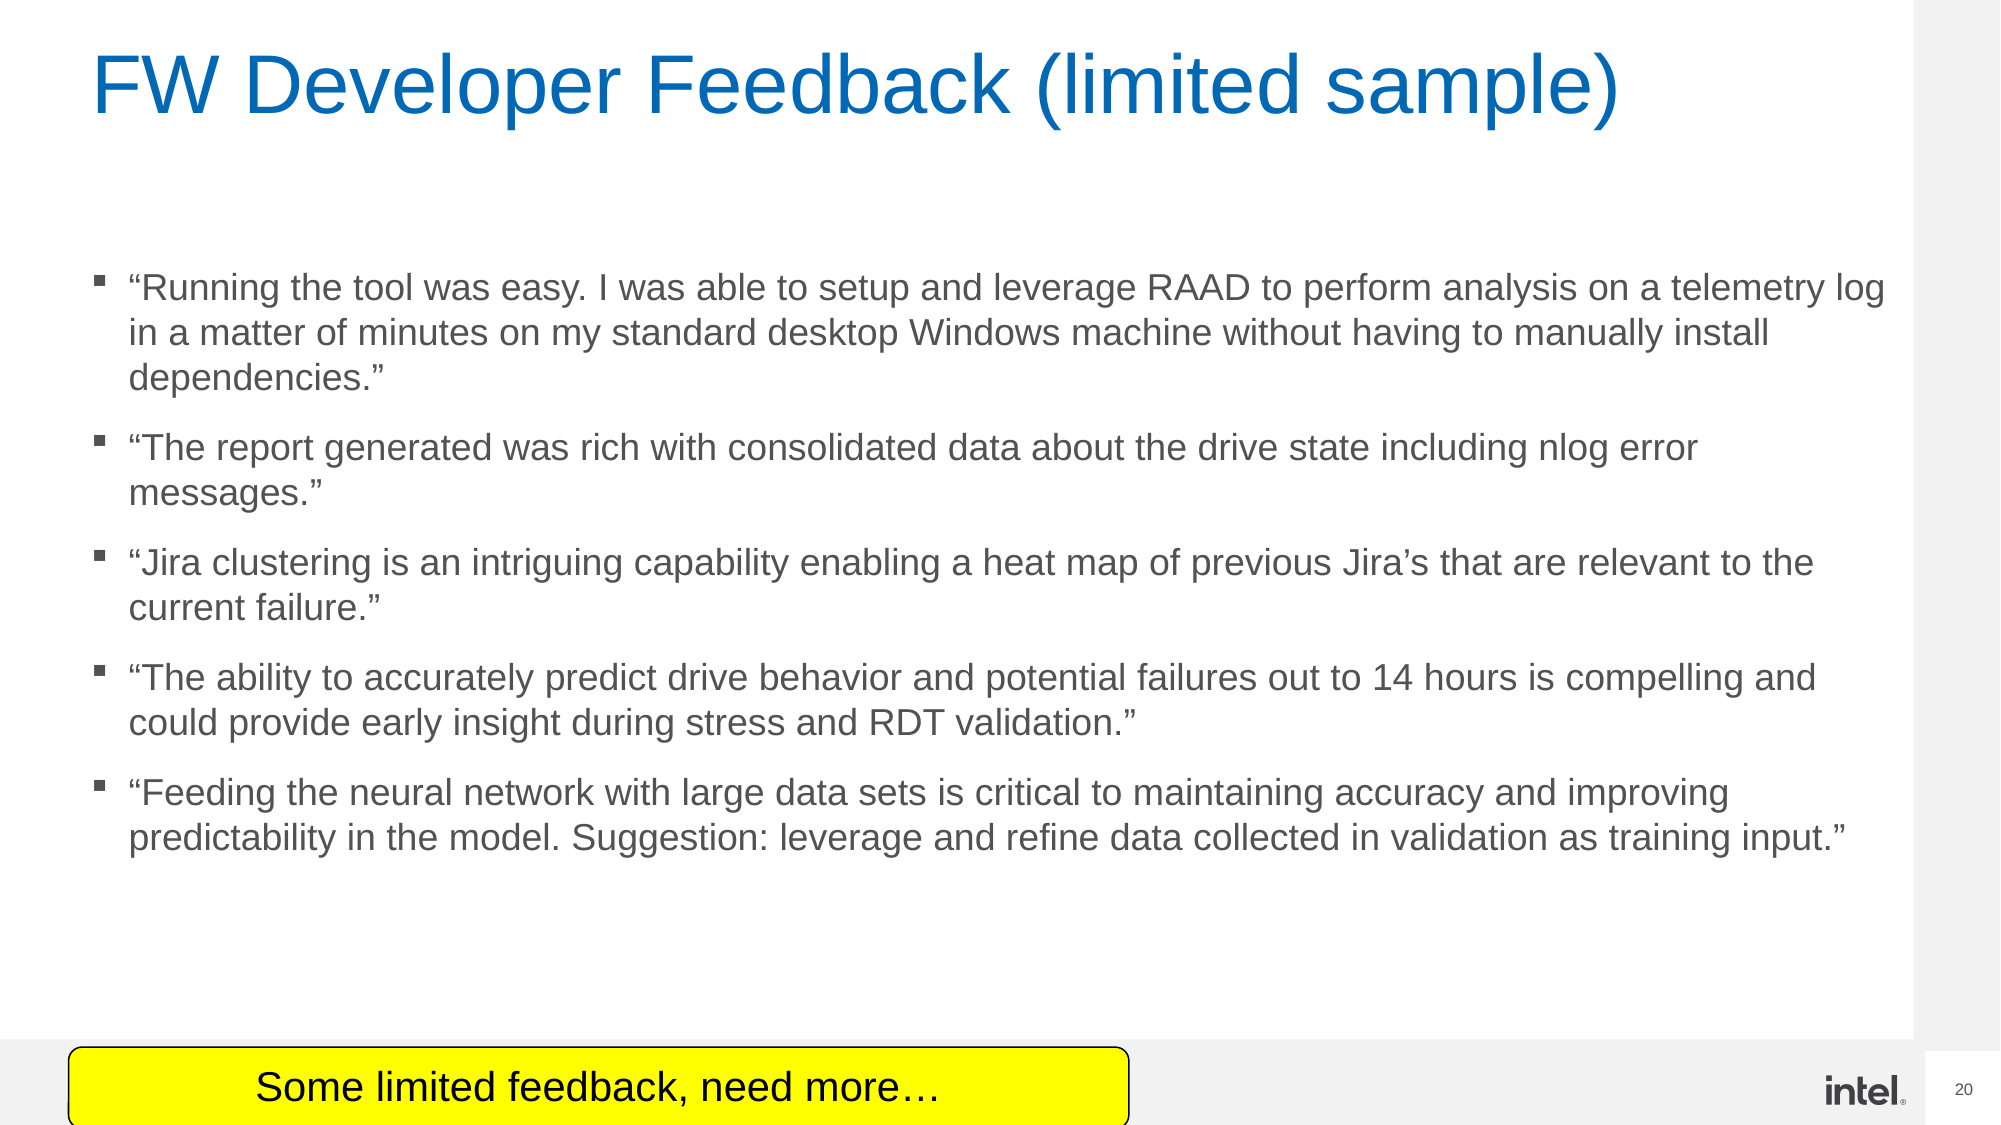

# FW Developer Feedback (limited sample)
“Running the tool was easy. I was able to setup and leverage RAAD to perform analysis on a telemetry log in a matter of minutes on my standard desktop Windows machine without having to manually install dependencies.”
“The report generated was rich with consolidated data about the drive state including nlog error messages.”
“Jira clustering is an intriguing capability enabling a heat map of previous Jira’s that are relevant to the current failure.”
“The ability to accurately predict drive behavior and potential failures out to 14 hours is compelling and could provide early insight during stress and RDT validation.”
“Feeding the neural network with large data sets is critical to maintaining accuracy and improving predictability in the model. Suggestion: leverage and refine data collected in validation as training input.”
Some limited feedback, need more…